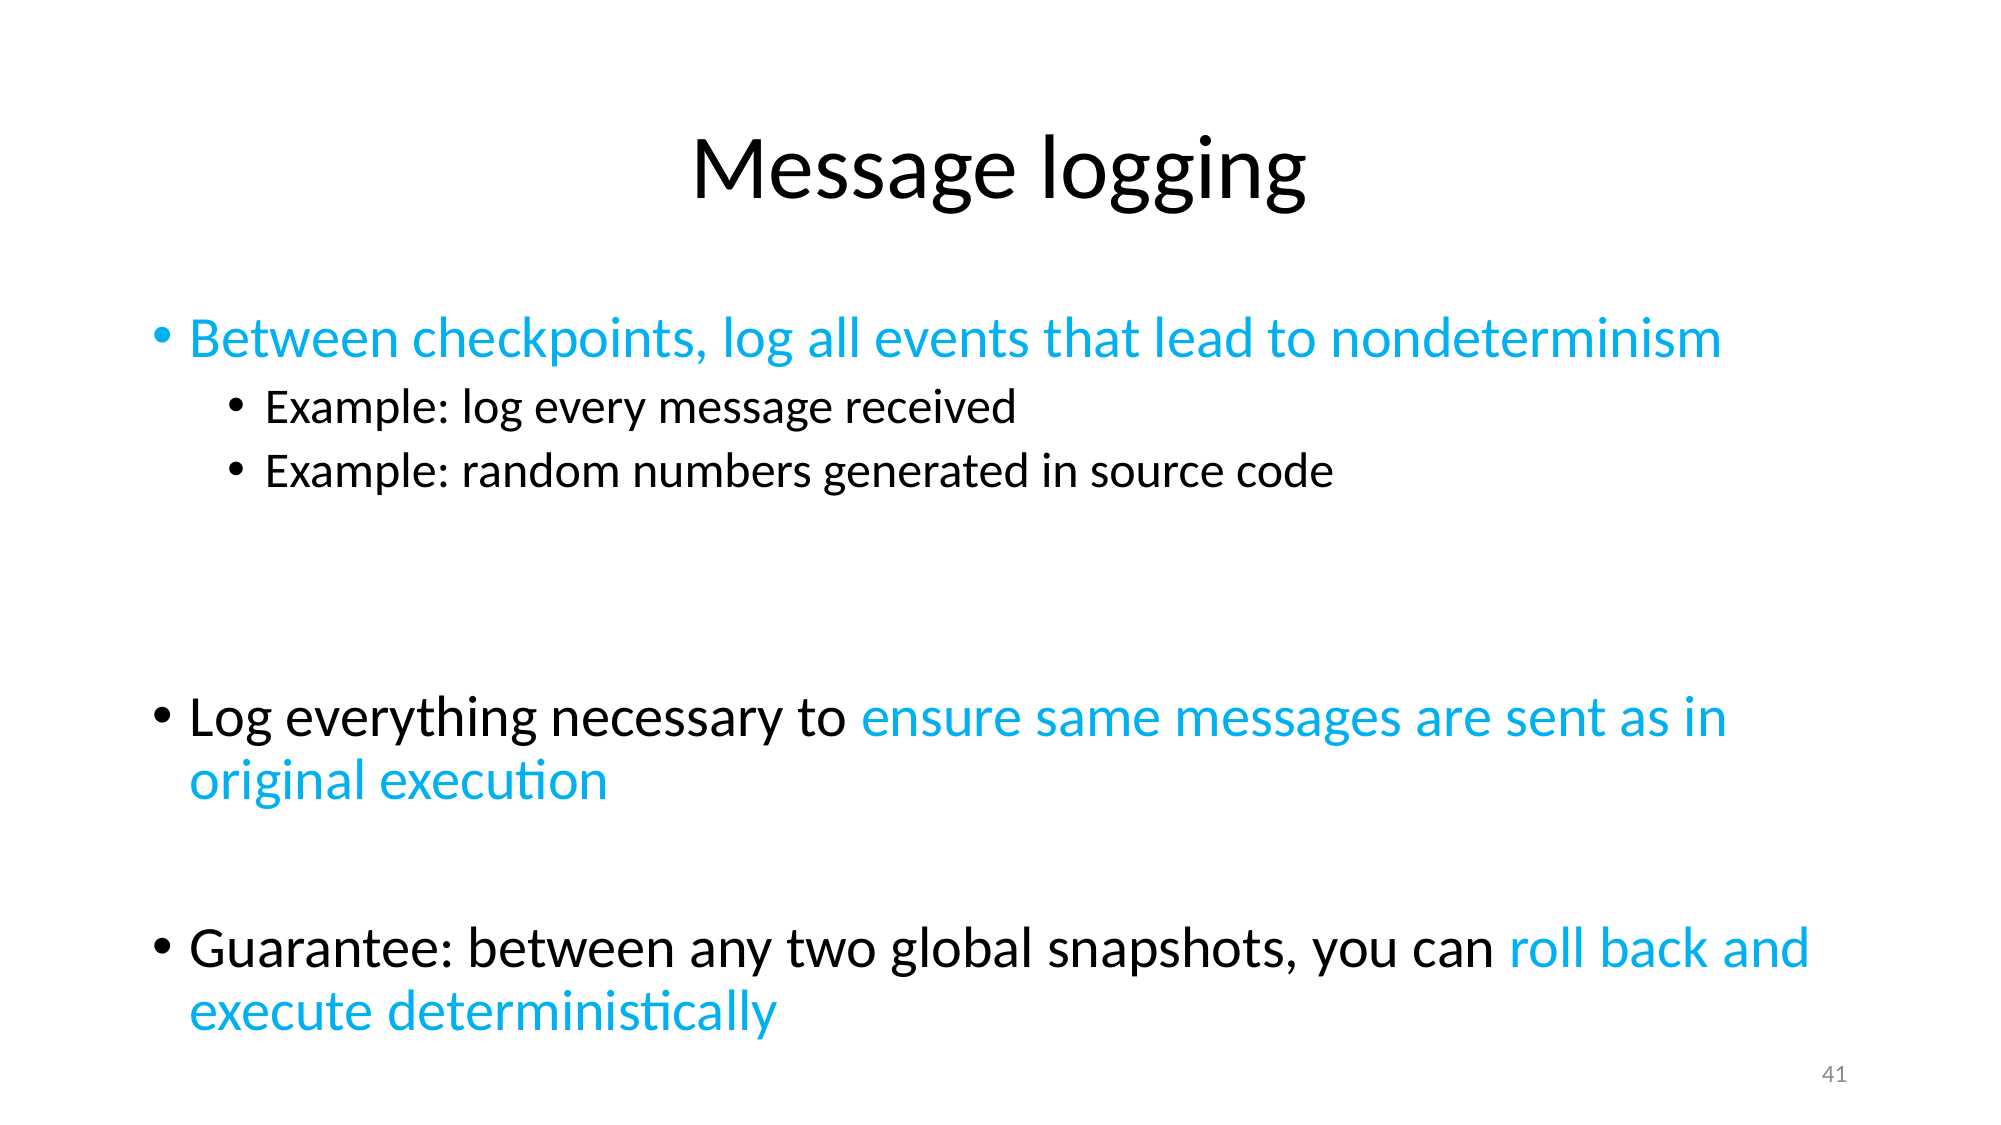

# Message logging
Between checkpoints, log all events that lead to nondeterminism
Example: log every message received
Example: random numbers generated in source code

Log everything necessary to ensure same messages are sent as in original execution

Guarantee: between any two global snapshots, you can roll back and execute deterministically
41